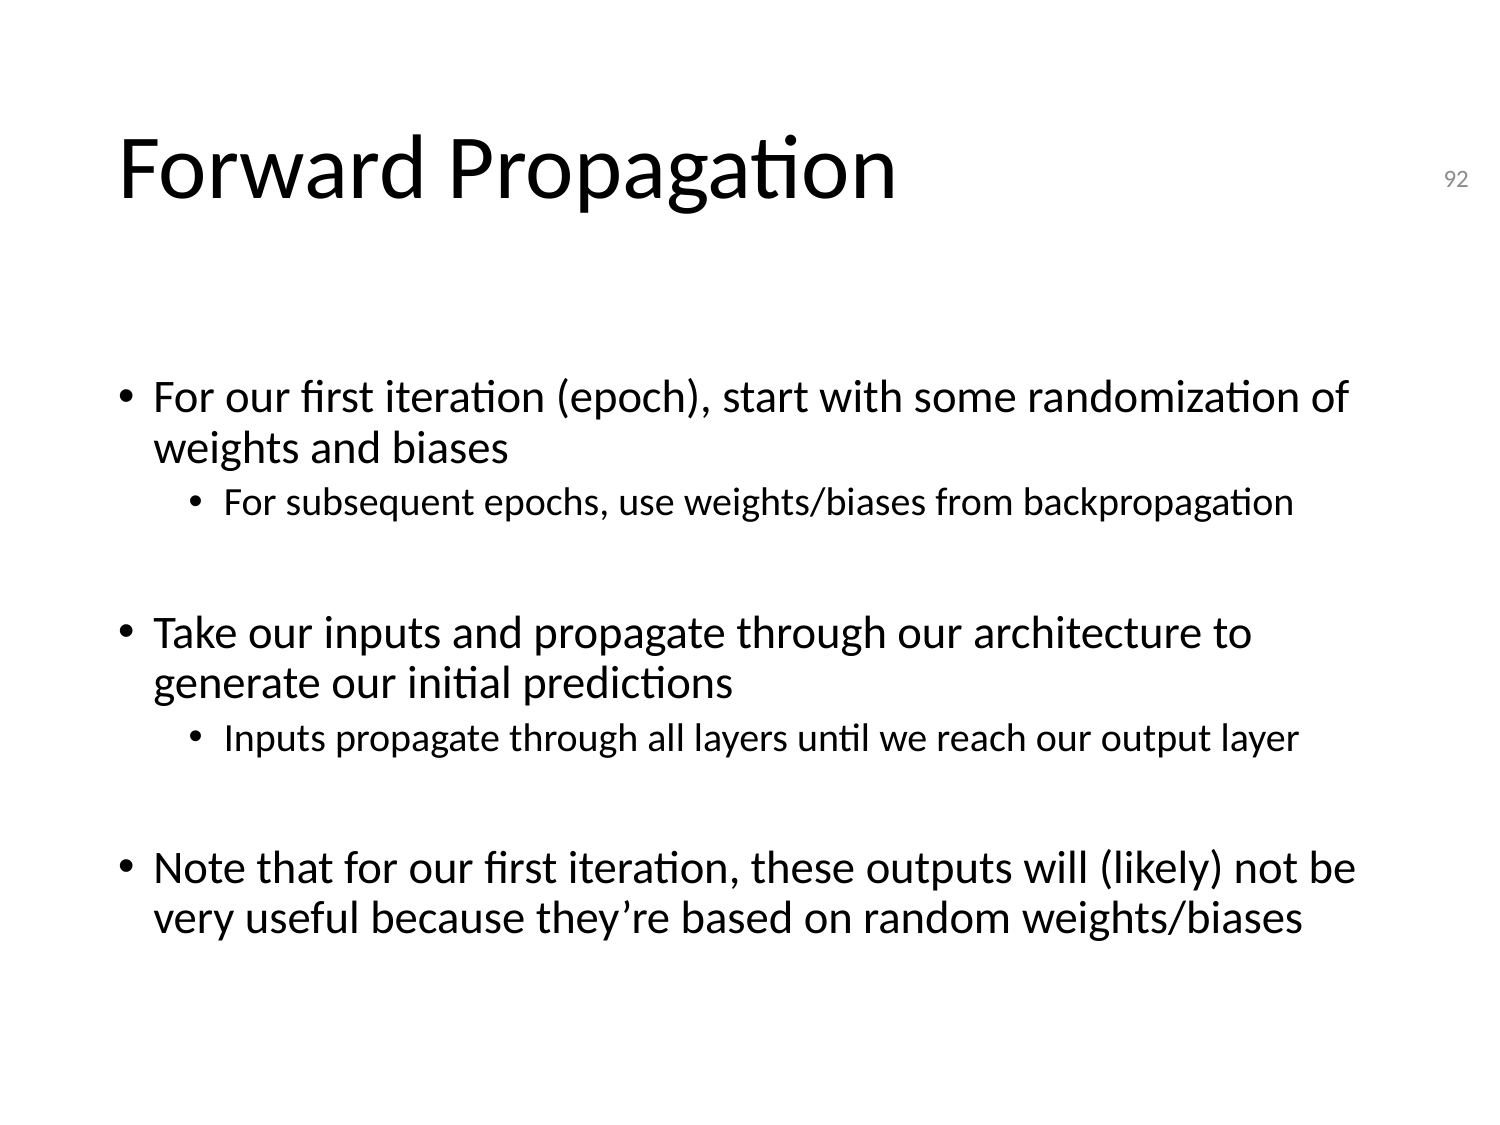

# Forward Propagation
92
For our first iteration (epoch), start with some randomization of weights and biases
For subsequent epochs, use weights/biases from backpropagation

Take our inputs and propagate through our architecture to generate our initial predictions
Inputs propagate through all layers until we reach our output layer

Note that for our first iteration, these outputs will (likely) not be very useful because they’re based on random weights/biases